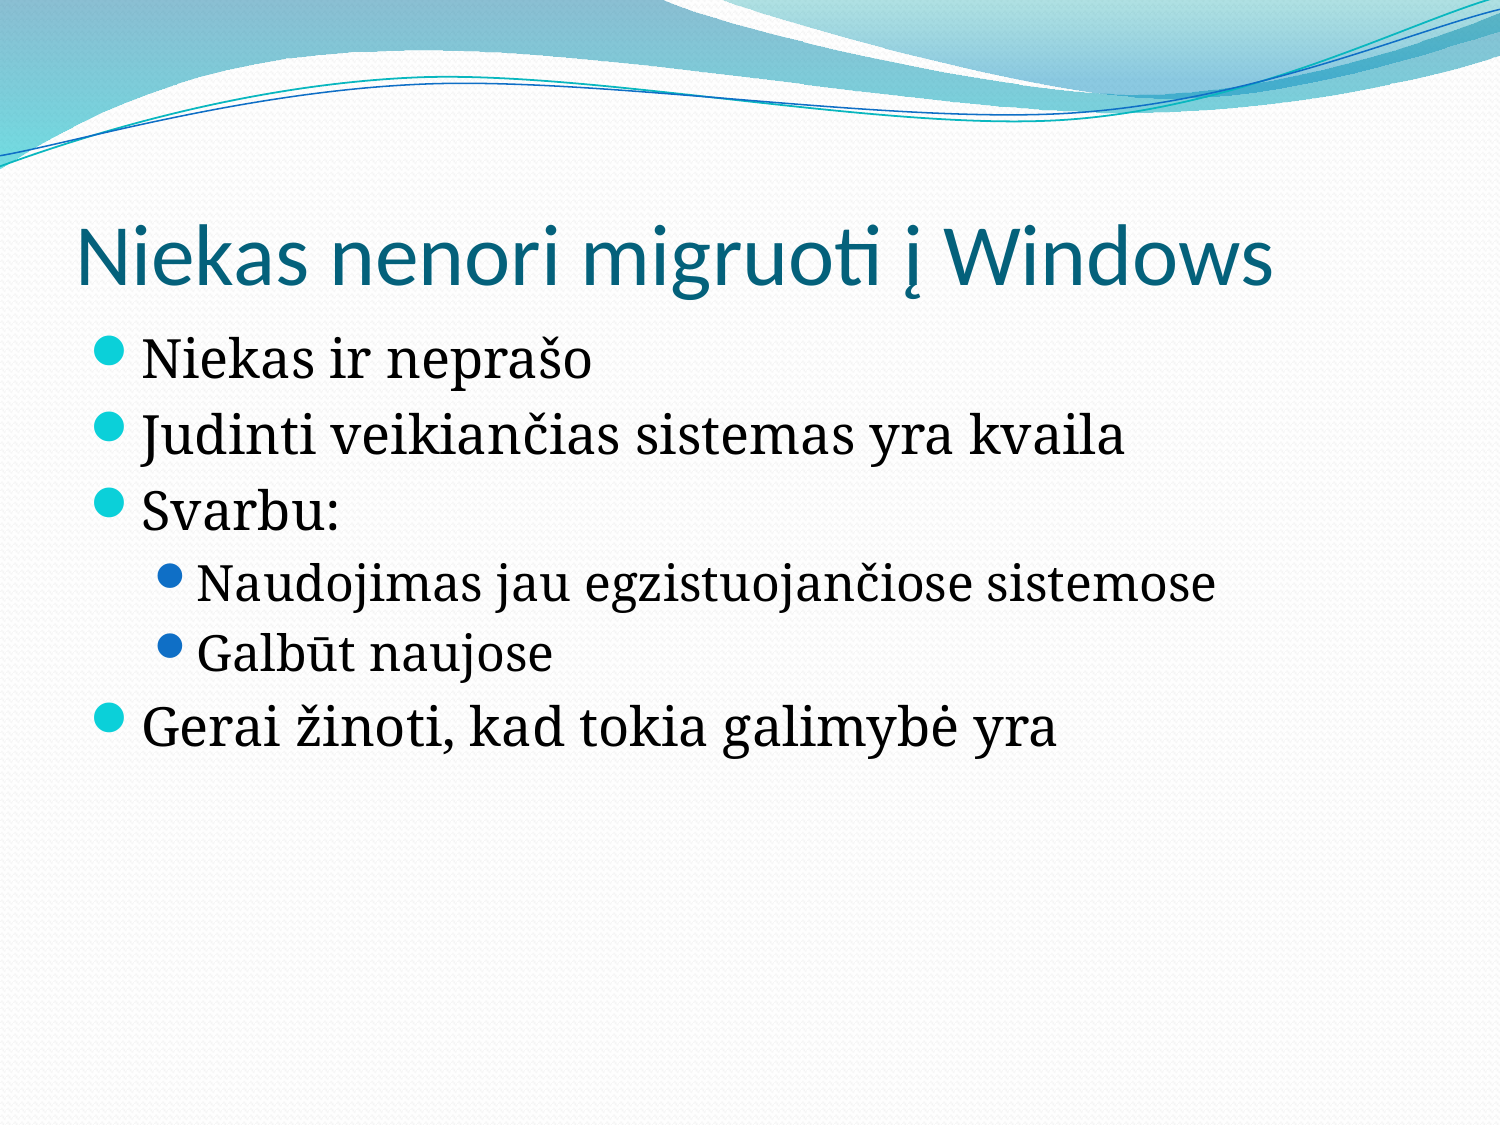

# Niekas nenori migruoti į Windows
Niekas ir neprašo
Judinti veikiančias sistemas yra kvaila
Svarbu:
Naudojimas jau egzistuojančiose sistemose
Galbūt naujose
Gerai žinoti, kad tokia galimybė yra